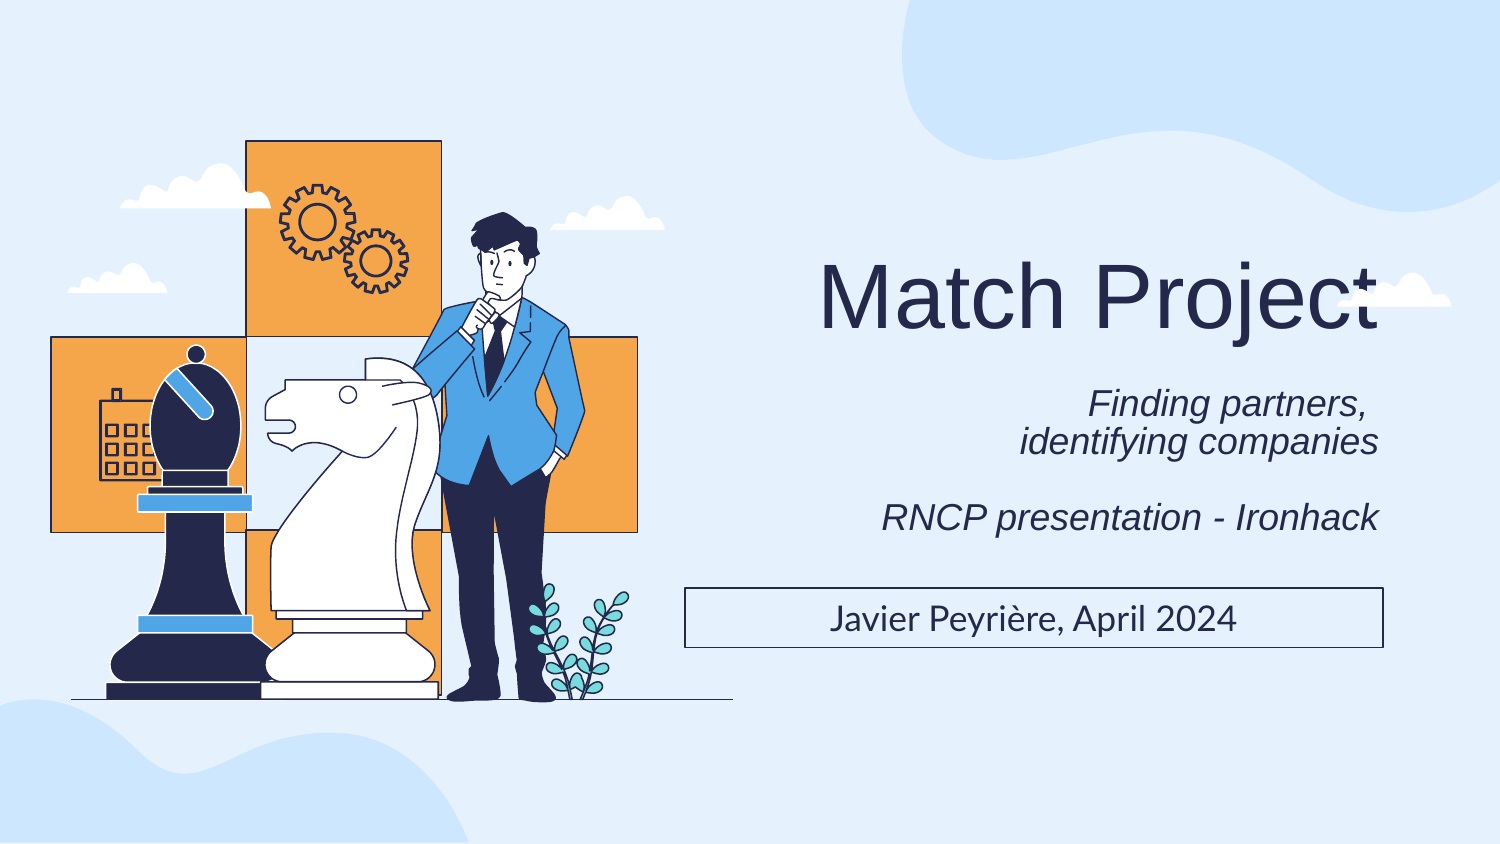

# Match Project Finding partners, identifying companies RNCP presentation - Ironhack

Javier Peyrière, April 2024